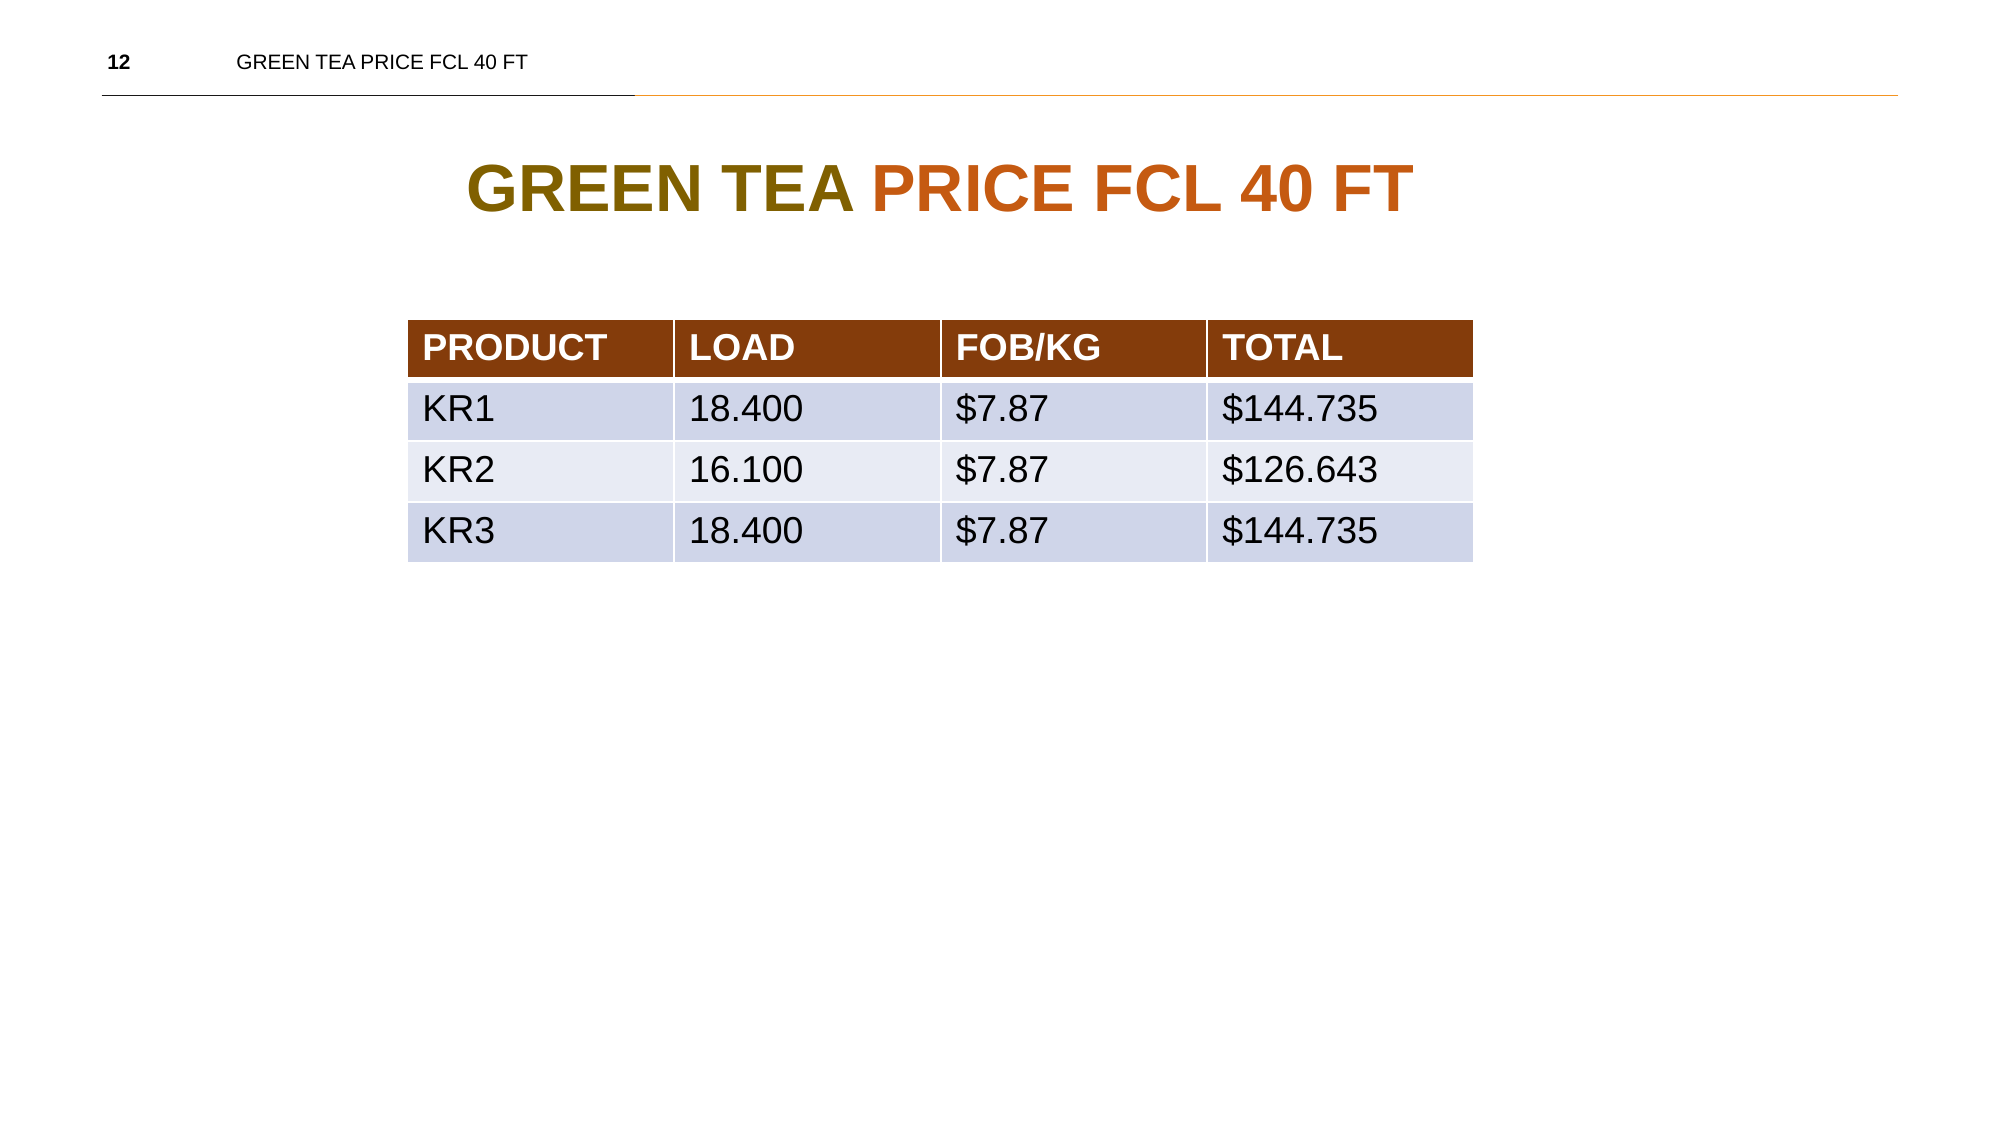

12
GREEN TEA PRICE FCL 40 FT

GREEN TEA PRICE FCL 40 FT
| PRODUCT | LOAD | FOB/KG | TOTAL |
| --- | --- | --- | --- |
| KR1 | 18.400 | $7.87 | $144.735 |
| KR2 | 16.100 | $7.87 | $126.643 |
| KR3 | 18.400 | $7.87 | $144.735 |